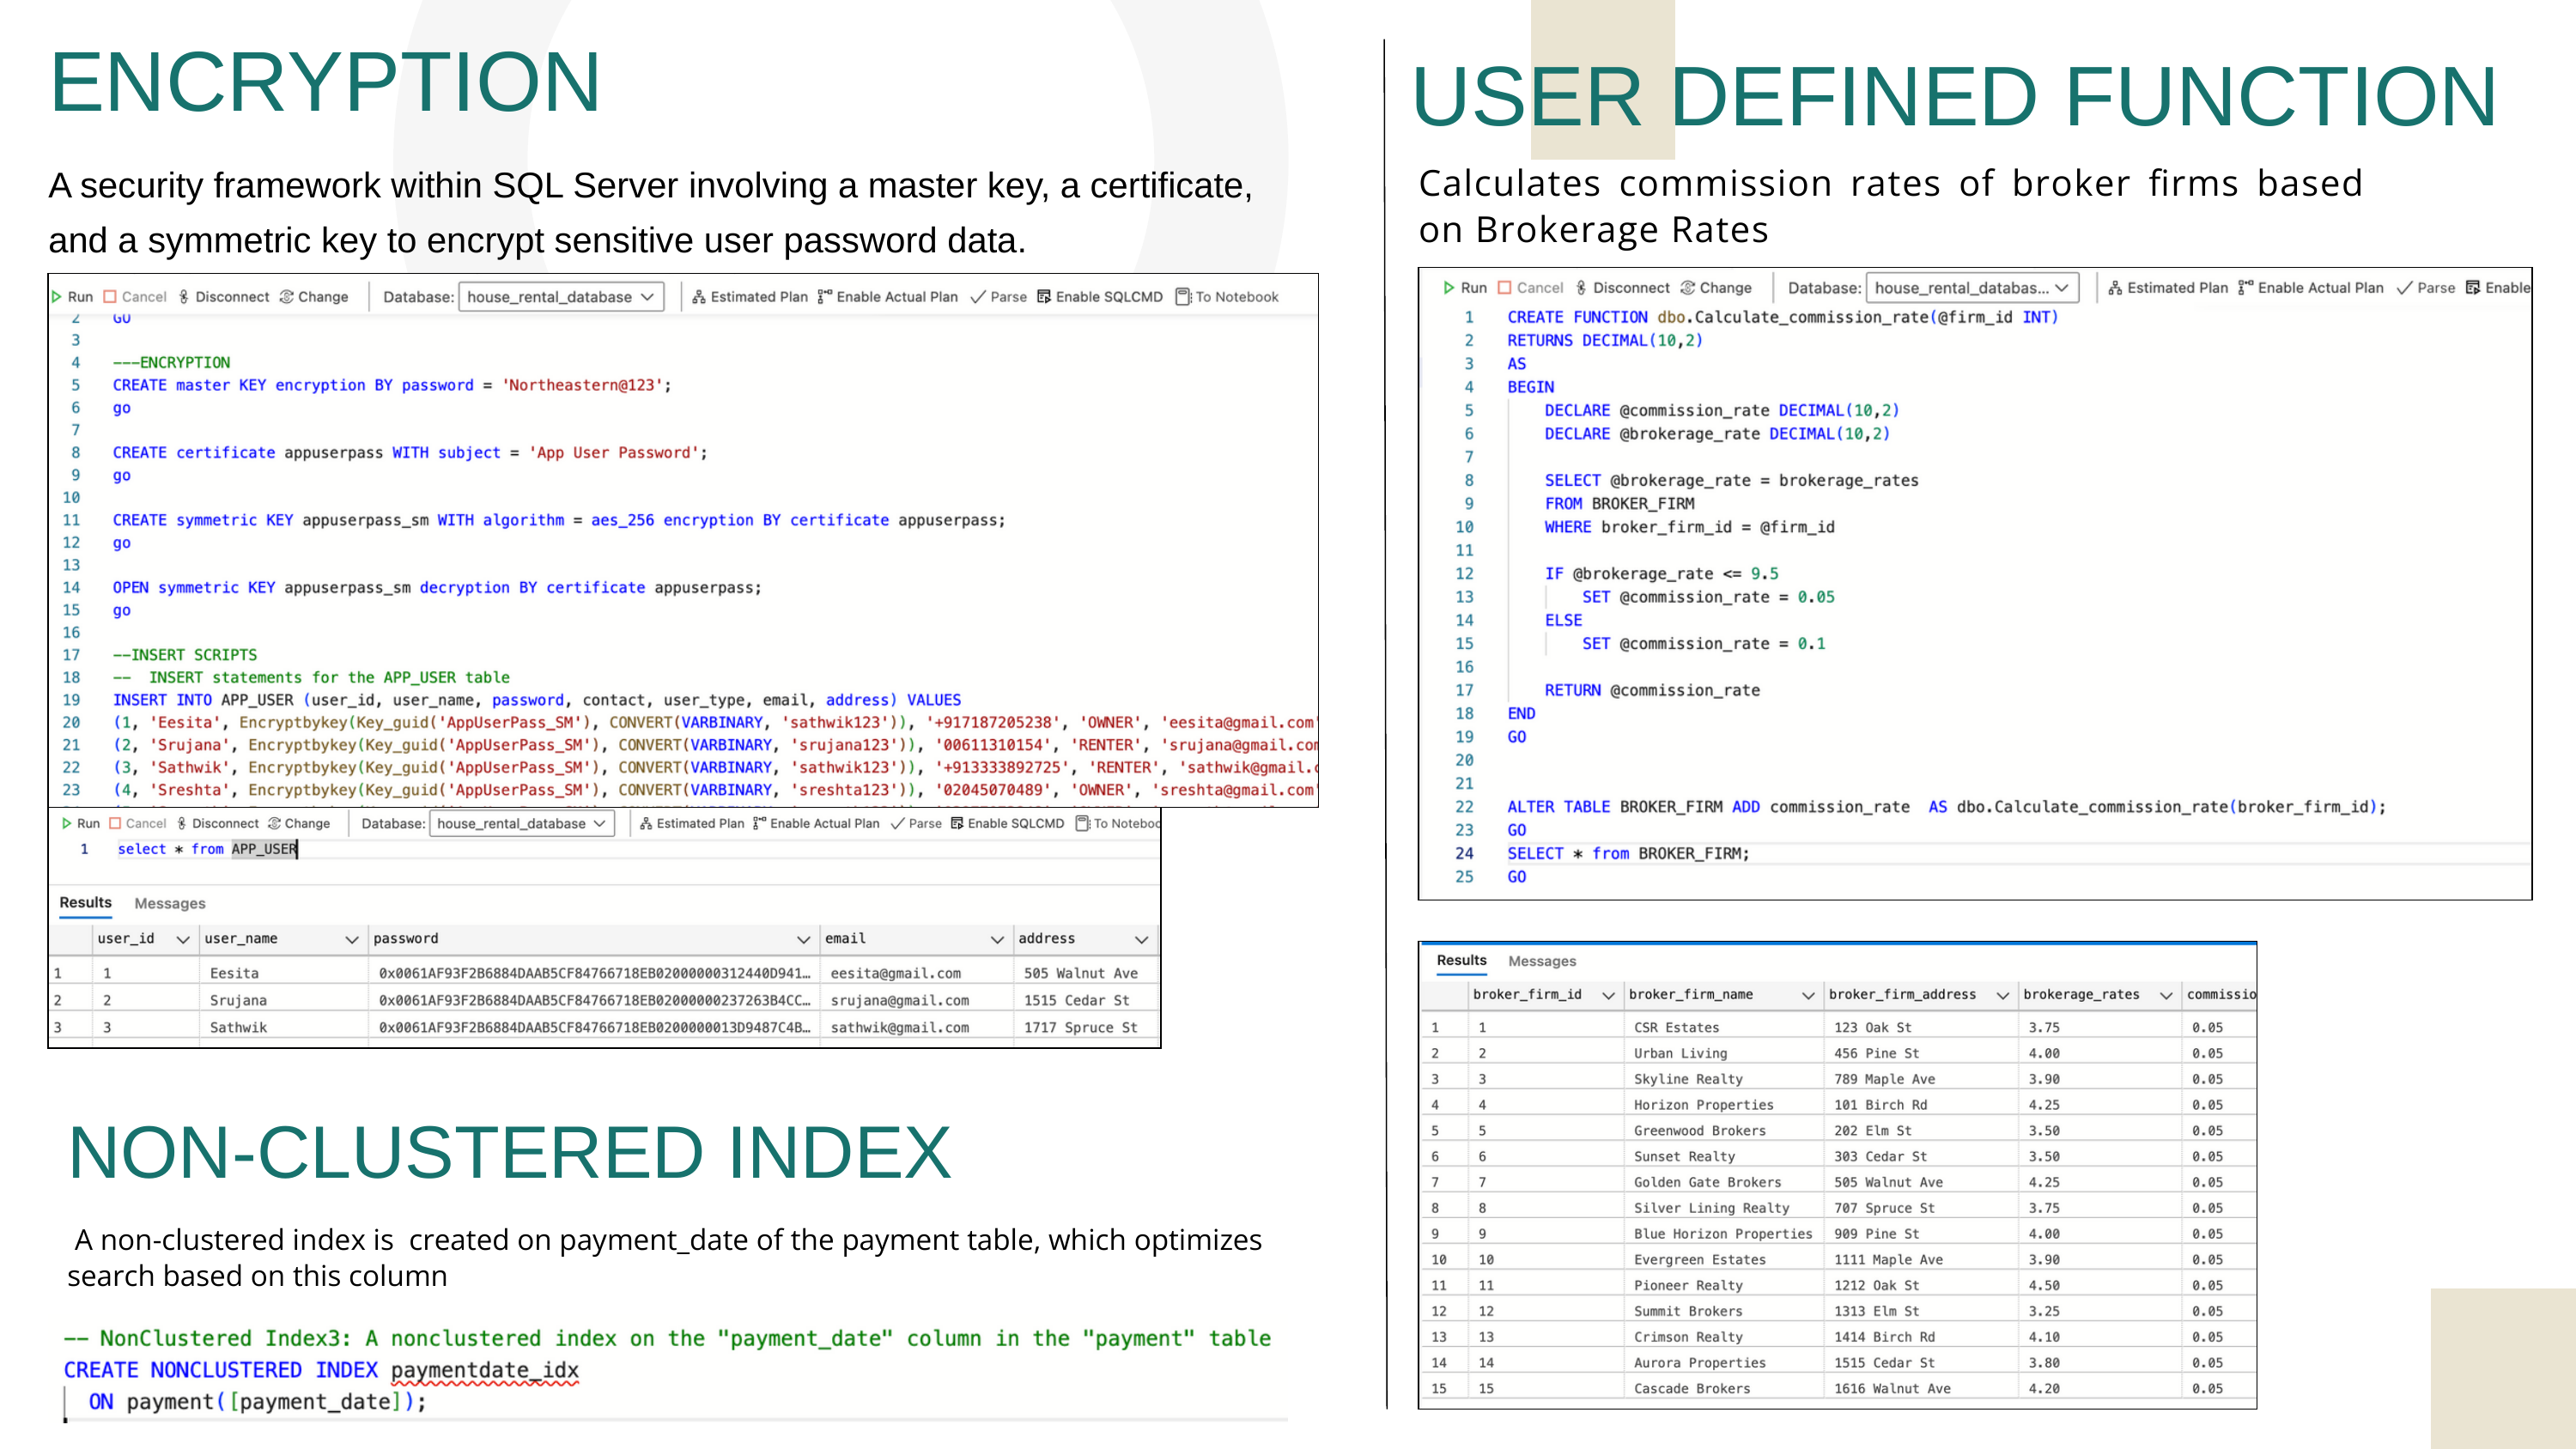

ENCRYPTION

USER DEFINED FUNCTION
A security framework within SQL Server involving a master key, a certificate, and a symmetric key to encrypt sensitive user password data.

Calculates commission rates of broker firms based on Brokerage Rates

NON-CLUSTERED INDEX
 A non-clustered index is  created on payment_date of the payment table, which optimizes search based on this column